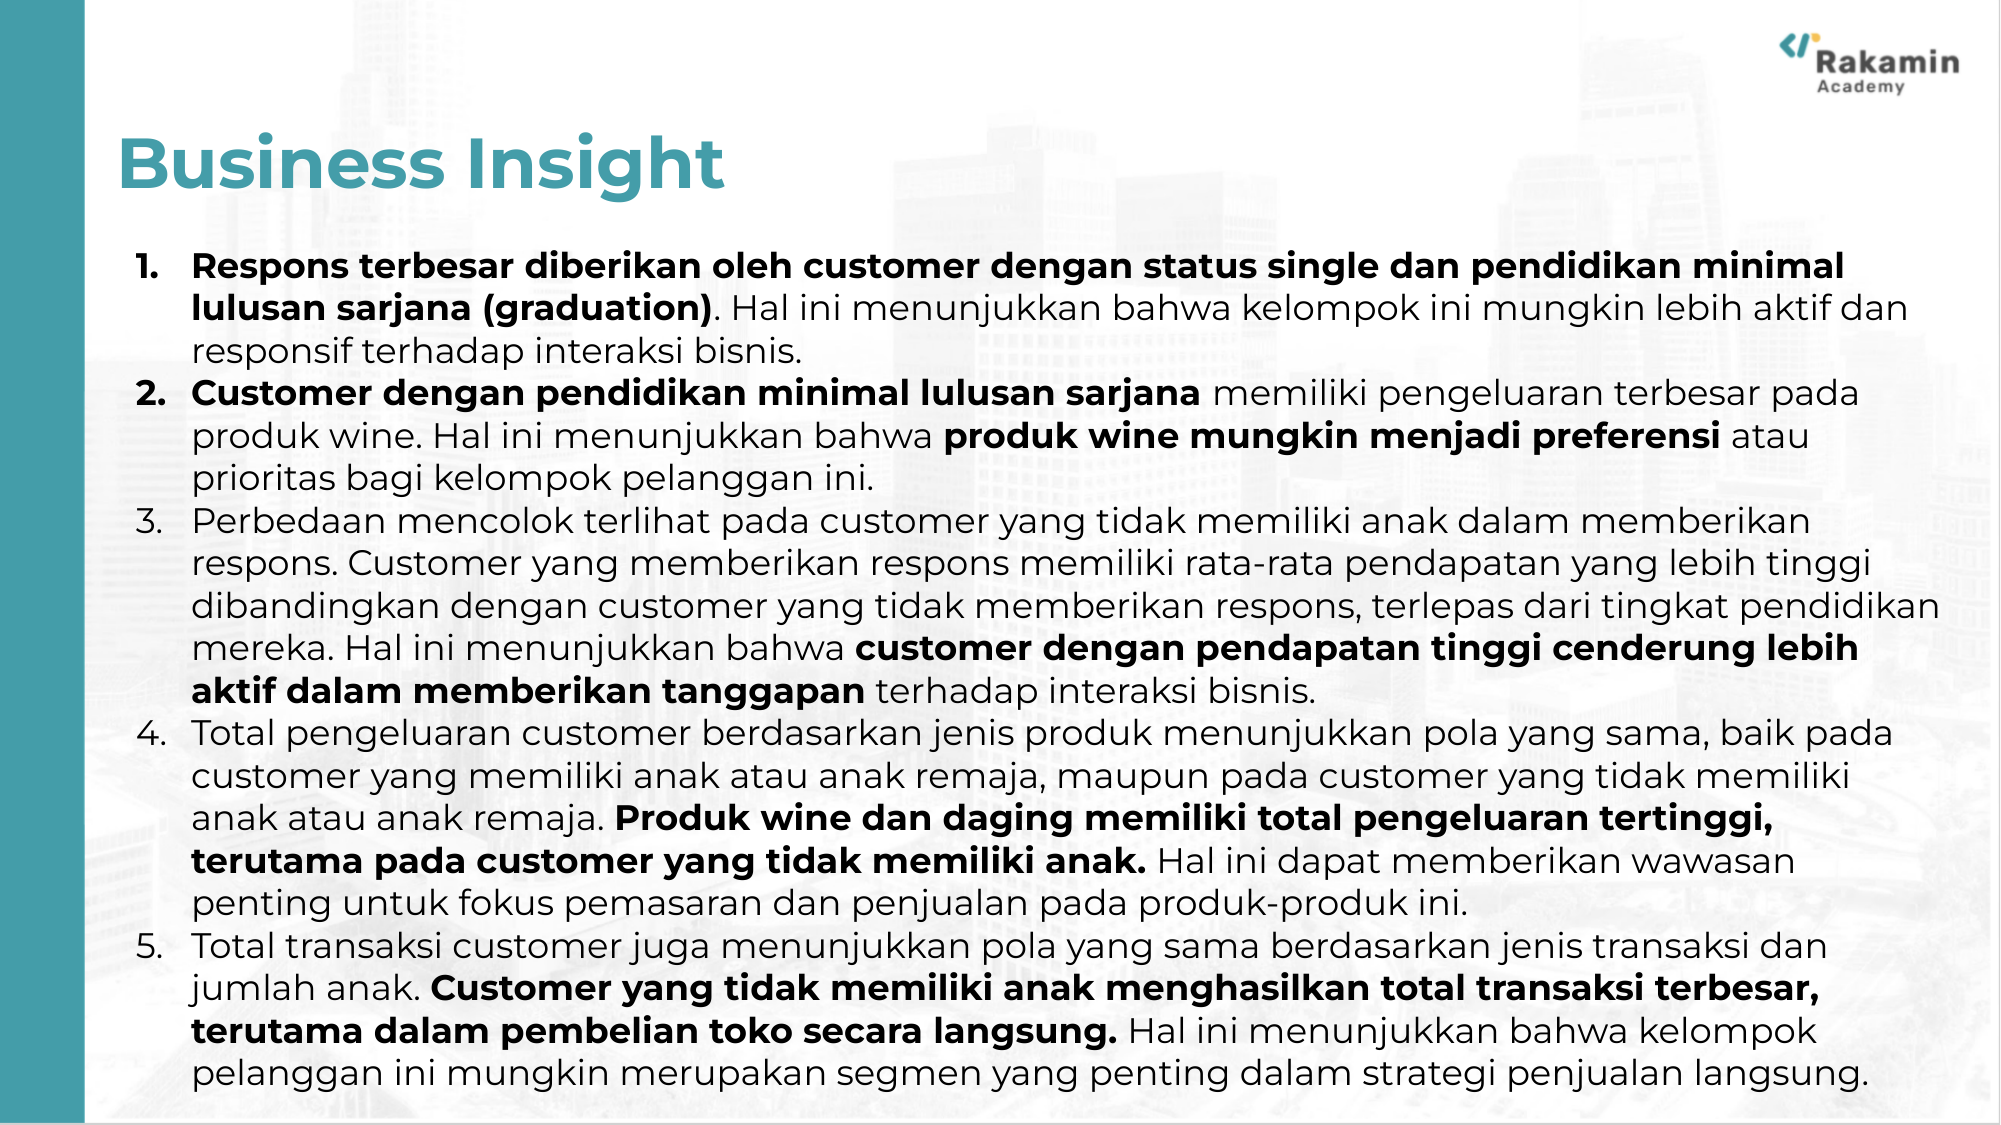

# Business Insight
Respons terbesar diberikan oleh customer dengan status single dan pendidikan minimal lulusan sarjana (graduation). Hal ini menunjukkan bahwa kelompok ini mungkin lebih aktif dan responsif terhadap interaksi bisnis.
Customer dengan pendidikan minimal lulusan sarjana memiliki pengeluaran terbesar pada produk wine. Hal ini menunjukkan bahwa produk wine mungkin menjadi preferensi atau prioritas bagi kelompok pelanggan ini.
Perbedaan mencolok terlihat pada customer yang tidak memiliki anak dalam memberikan respons. Customer yang memberikan respons memiliki rata-rata pendapatan yang lebih tinggi dibandingkan dengan customer yang tidak memberikan respons, terlepas dari tingkat pendidikan mereka. Hal ini menunjukkan bahwa customer dengan pendapatan tinggi cenderung lebih aktif dalam memberikan tanggapan terhadap interaksi bisnis.
Total pengeluaran customer berdasarkan jenis produk menunjukkan pola yang sama, baik pada customer yang memiliki anak atau anak remaja, maupun pada customer yang tidak memiliki anak atau anak remaja. Produk wine dan daging memiliki total pengeluaran tertinggi, terutama pada customer yang tidak memiliki anak. Hal ini dapat memberikan wawasan penting untuk fokus pemasaran dan penjualan pada produk-produk ini.
Total transaksi customer juga menunjukkan pola yang sama berdasarkan jenis transaksi dan jumlah anak. Customer yang tidak memiliki anak menghasilkan total transaksi terbesar, terutama dalam pembelian toko secara langsung. Hal ini menunjukkan bahwa kelompok pelanggan ini mungkin merupakan segmen yang penting dalam strategi penjualan langsung.